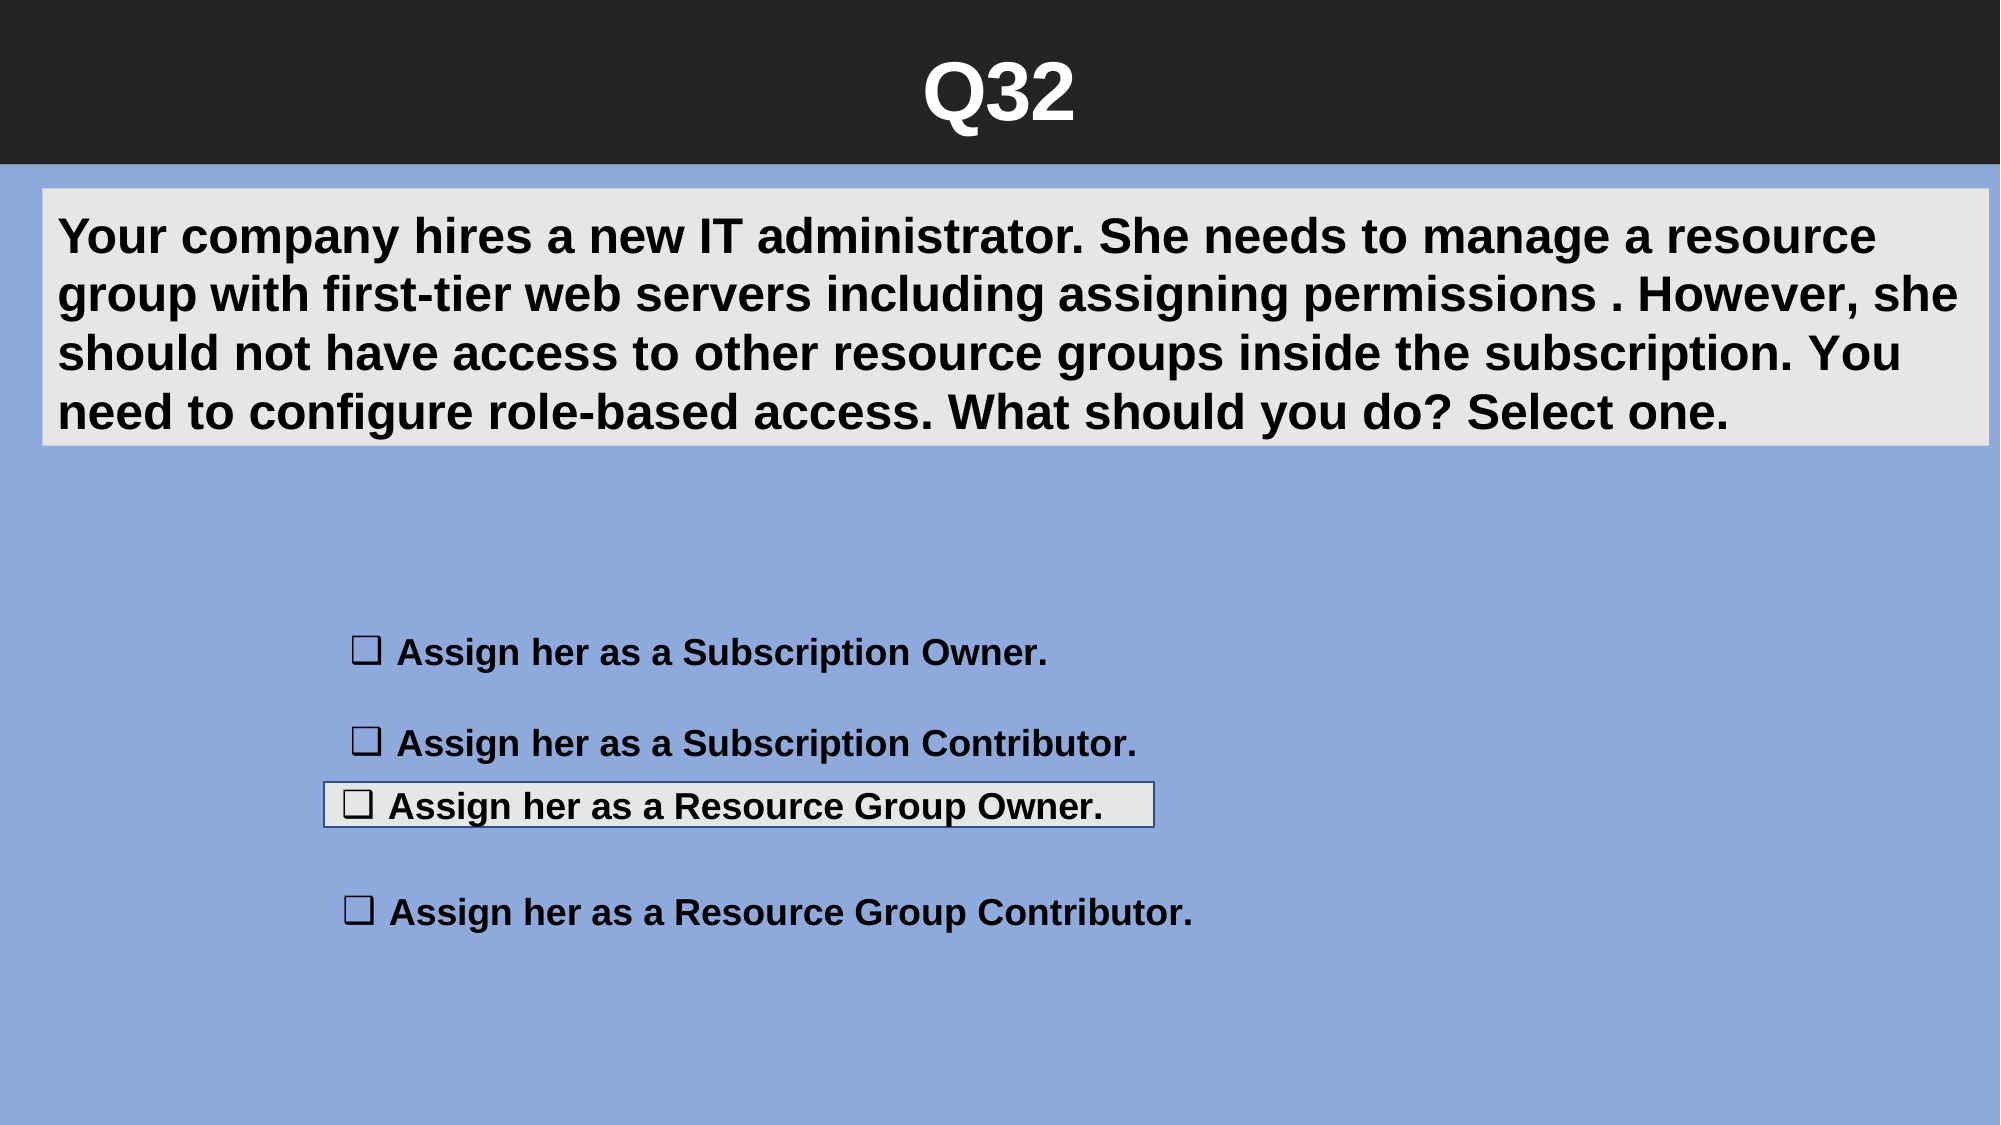

Q32

Your company hires a new IT administrator. She needs to manage a resource
group with first-tier web servers including assigning permissions . However, she should not have access to other resource groups inside the subscription. You need to configure role-based access. What should you do? Select one.
Assign her as a Subscription Owner.

Assign her as a Subscription Contributor.
Assign her as a Resource Group Owner.
Assign her as a Resource Group Contributor.